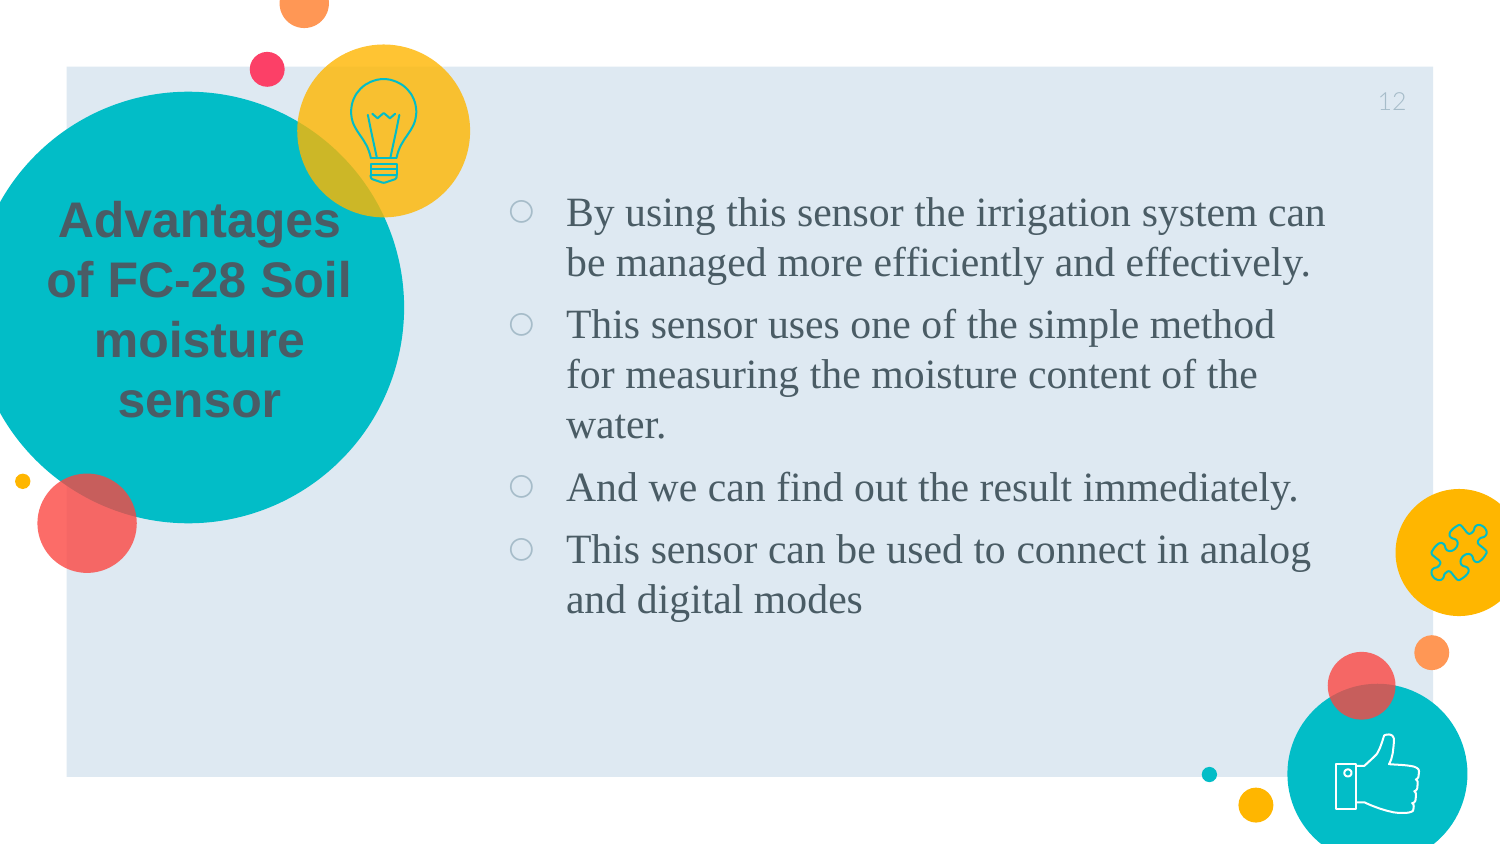

12
# Advantages of FC-28 Soil moisture sensor
By using this sensor the irrigation system can be managed more efficiently and effectively.
This sensor uses one of the simple method for measuring the moisture content of the water.
And we can find out the result immediately.
This sensor can be used to connect in analog and digital modes